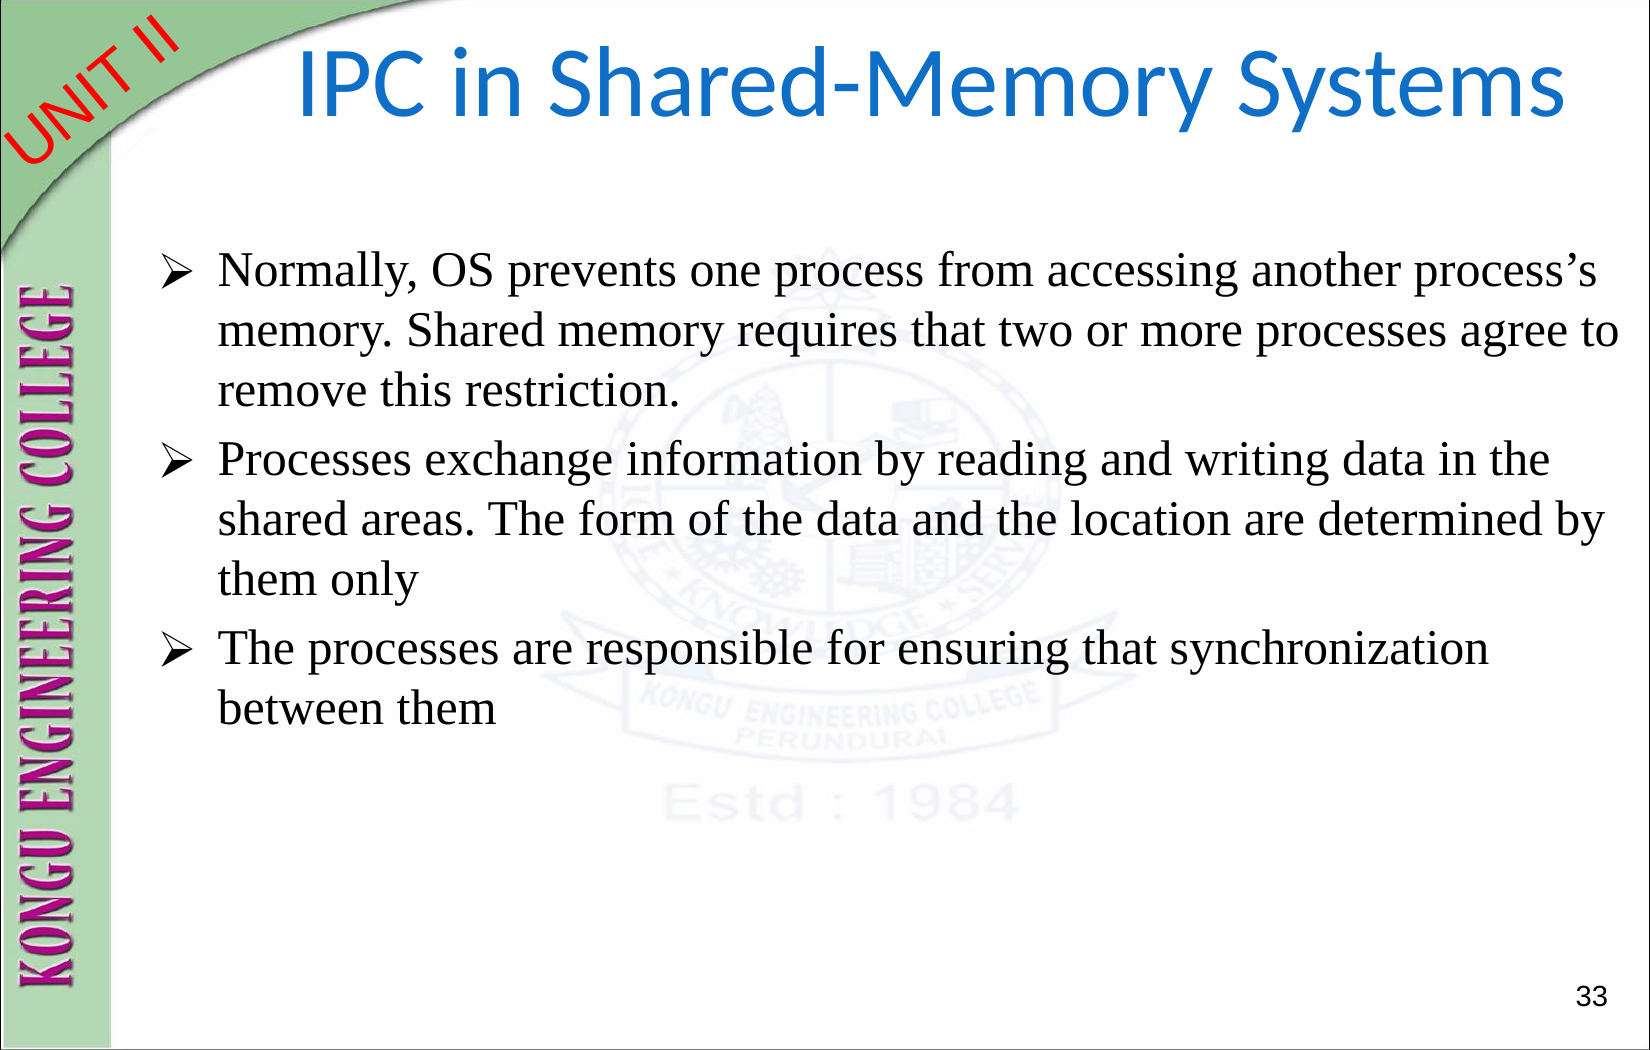

# IPC in Shared-Memory Systems
Normally, OS prevents one process from accessing another process’s memory. Shared memory requires that two or more processes agree to remove this restriction.
Processes exchange information by reading and writing data in the shared areas. The form of the data and the location are determined by them only
The processes are responsible for ensuring that synchronization between them

  33